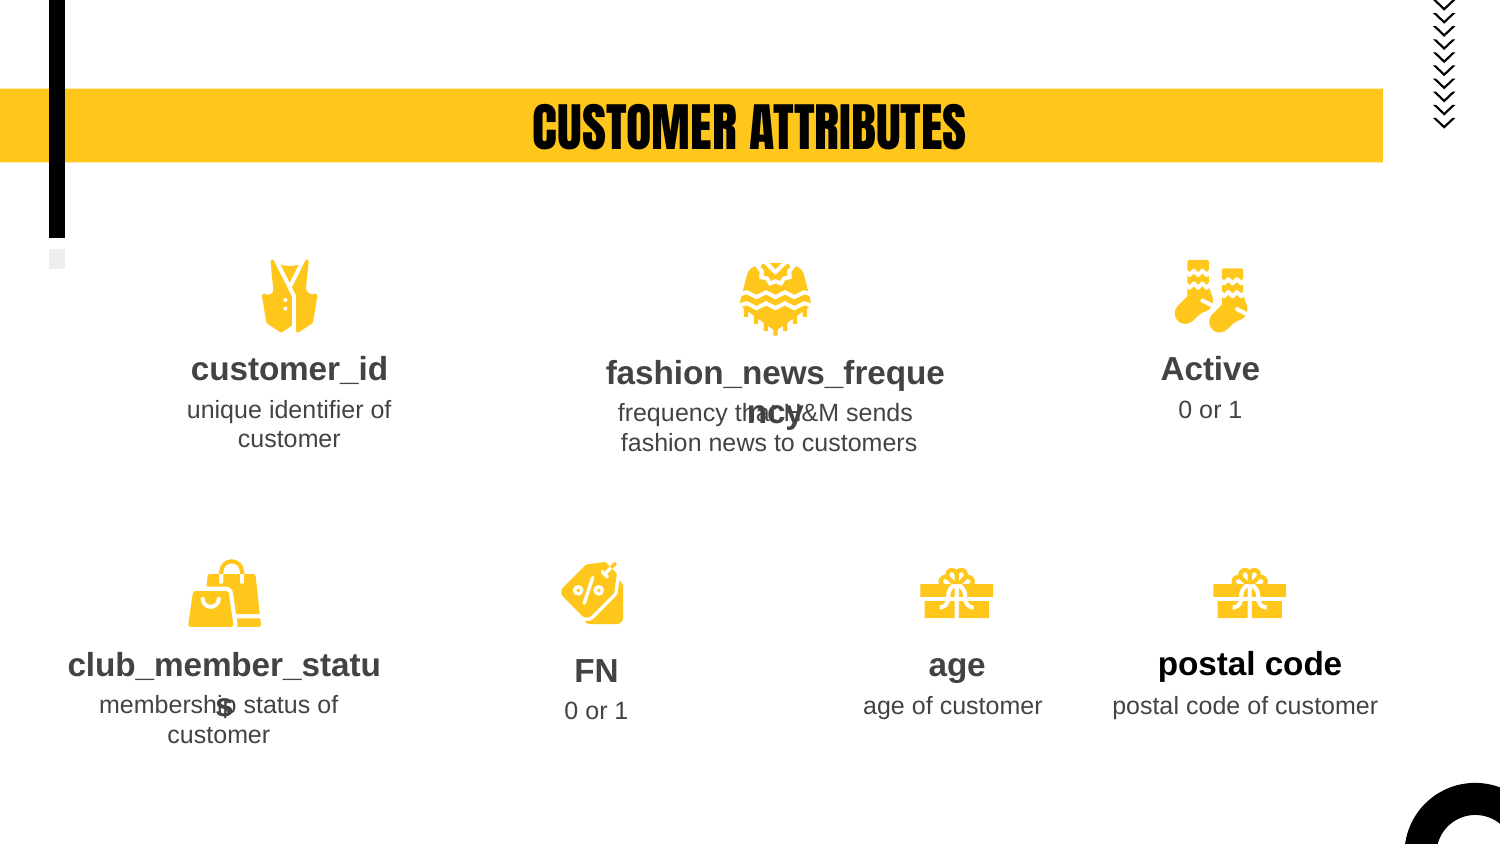

# CUSTOMER ATTRIBUTES

customer_id
Active
fashion_news_frequency
unique identifier of customer
0 or 1
frequency that H&M sends  fashion news to customers

postal code
club_member_status
age
FN
membership status of customer
postal code of customer
age of customer
0 or 1